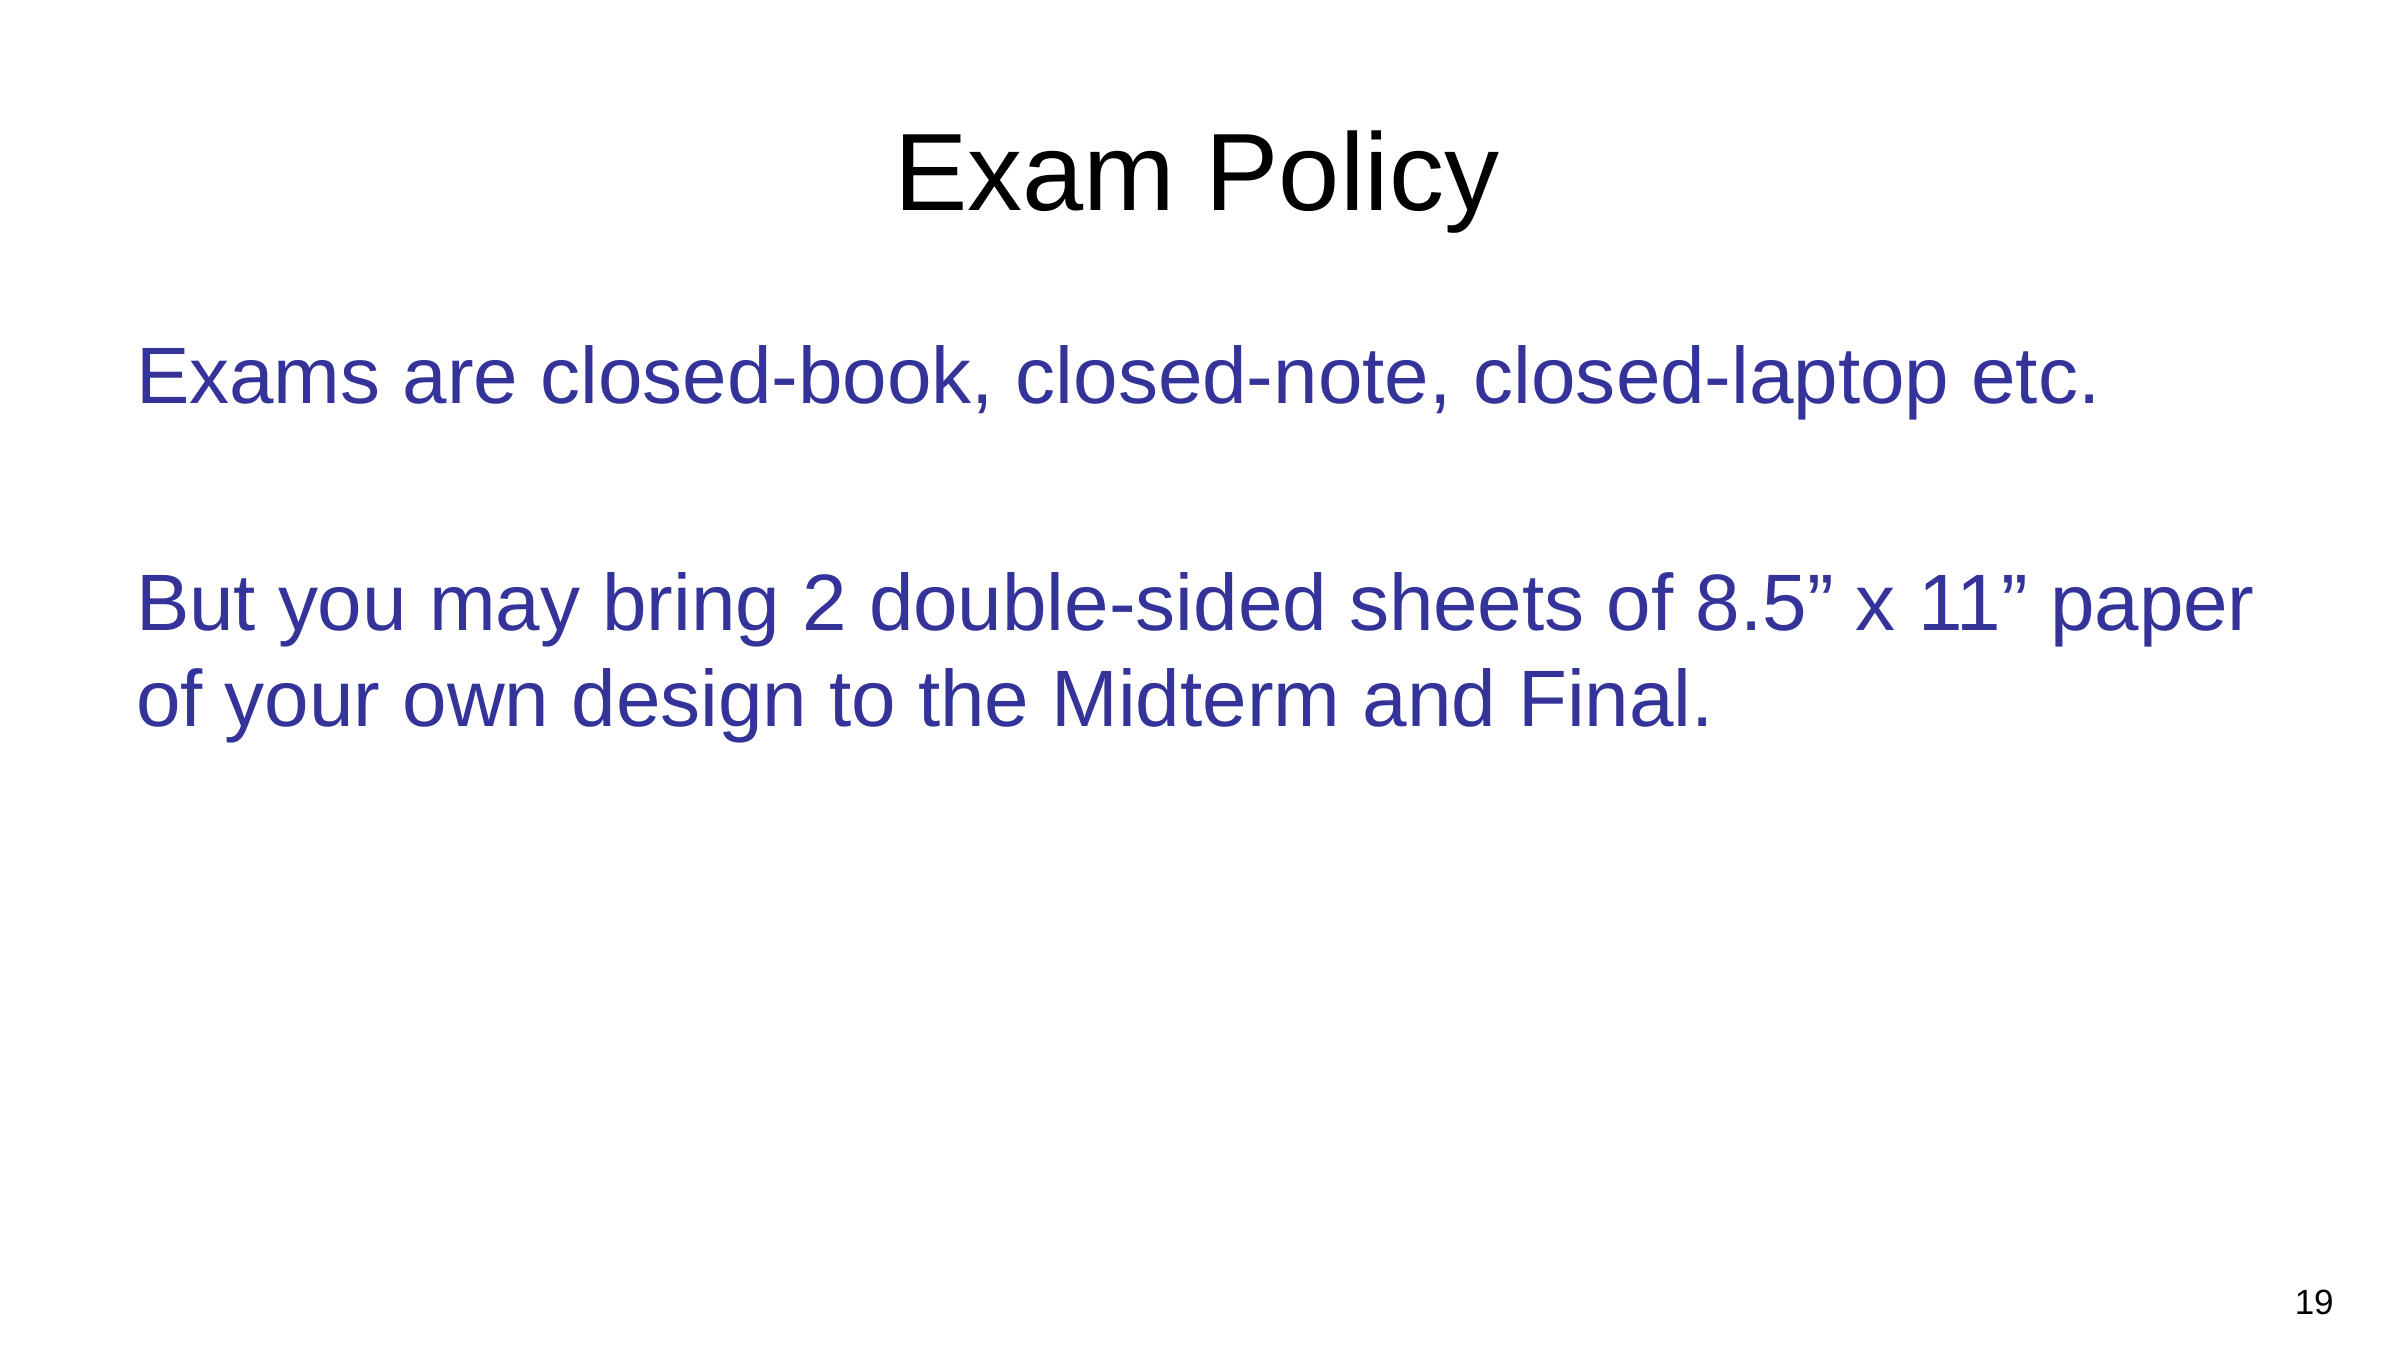

Exam Policy
Exams are closed-book, closed-note, closed-laptop etc.

But you may bring 2 double-sided sheets of 8.5” x 11” paper of your own design to the Midterm and Final.
19